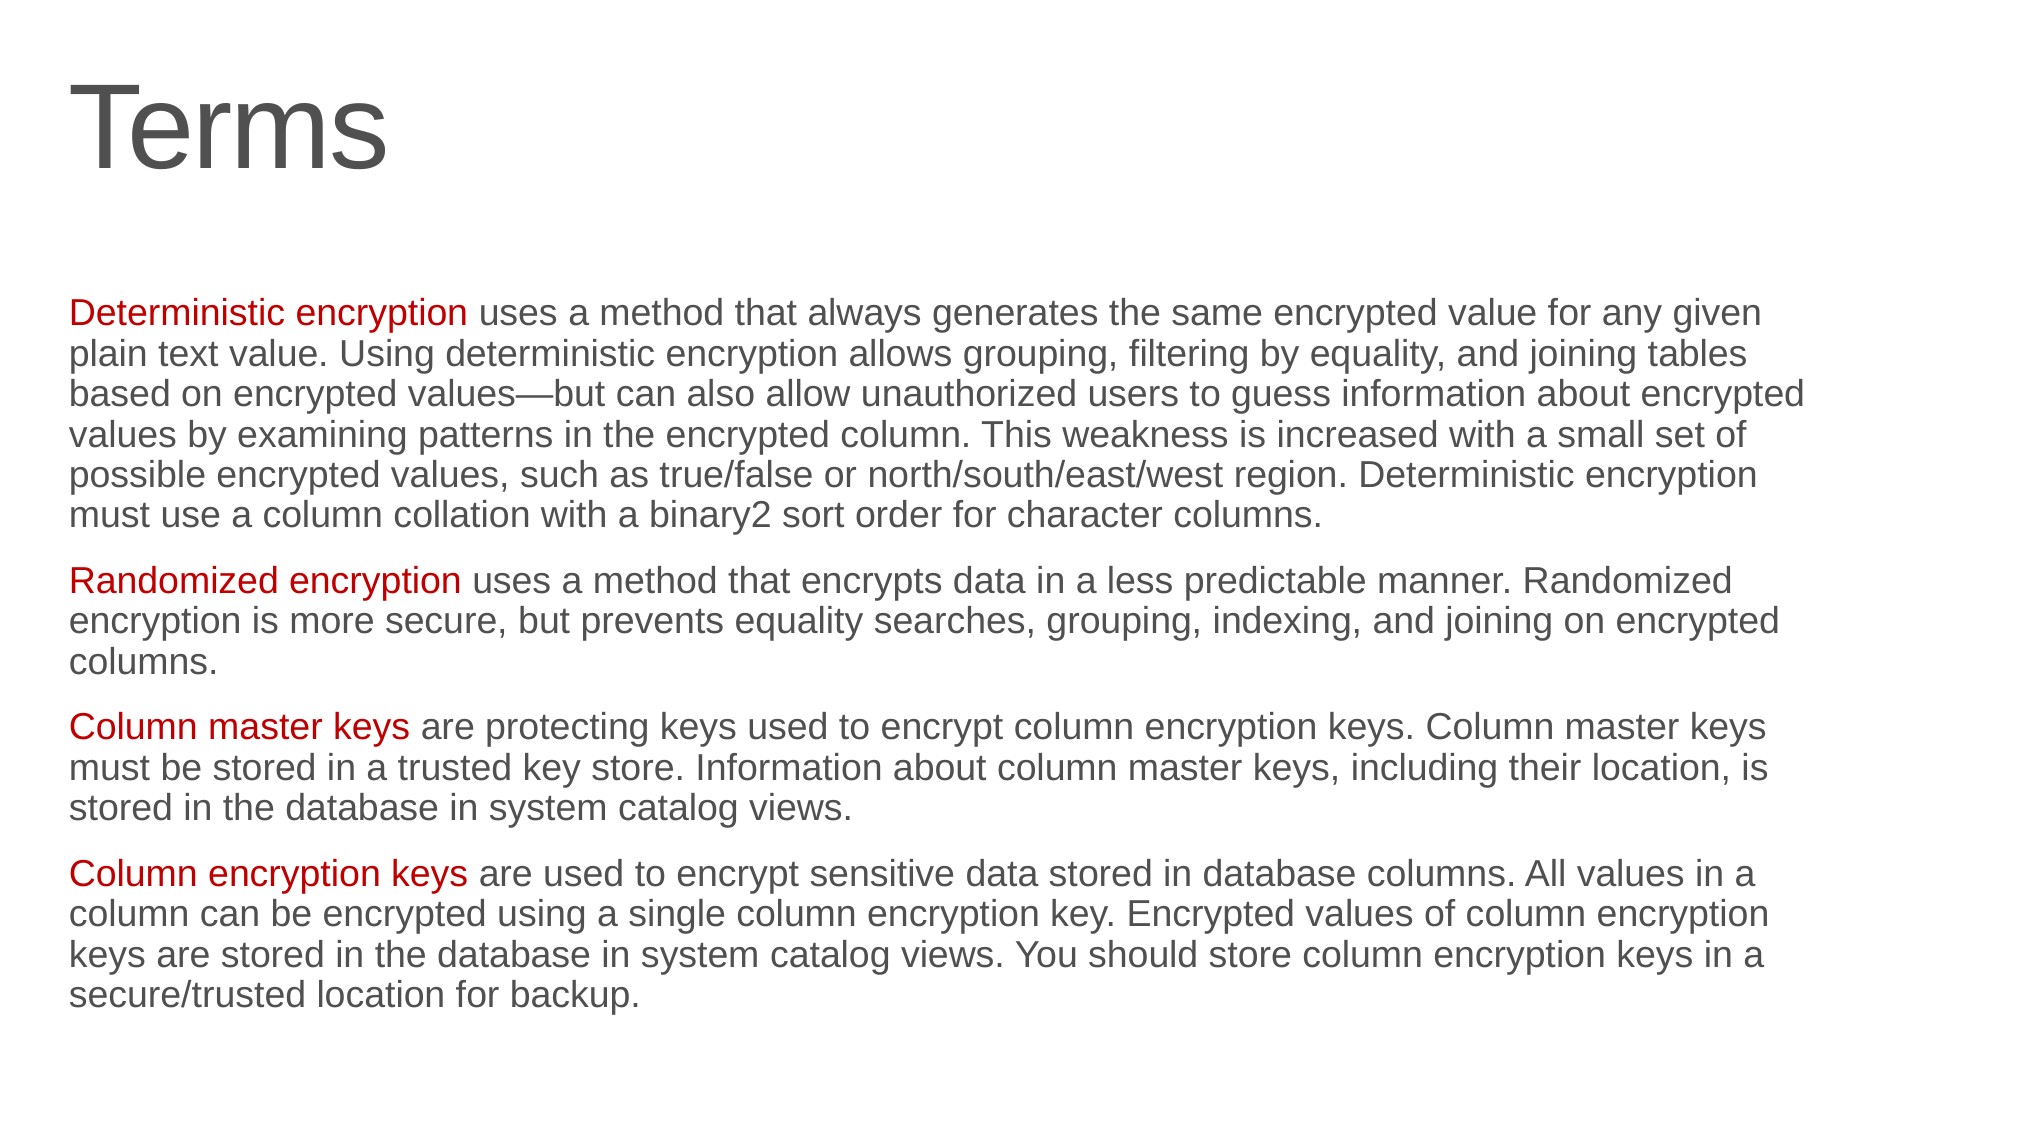

# Terms
Deterministic encryption uses a method that always generates the same encrypted value for any given plain text value. Using deterministic encryption allows grouping, filtering by equality, and joining tables based on encrypted values—but can also allow unauthorized users to guess information about encrypted values by examining patterns in the encrypted column. This weakness is increased with a small set of possible encrypted values, such as true/false or north/south/east/west region. Deterministic encryption must use a column collation with a binary2 sort order for character columns.
Randomized encryption uses a method that encrypts data in a less predictable manner. Randomized encryption is more secure, but prevents equality searches, grouping, indexing, and joining on encrypted columns.
Column master keys are protecting keys used to encrypt column encryption keys. Column master keys must be stored in a trusted key store. Information about column master keys, including their location, is stored in the database in system catalog views.
Column encryption keys are used to encrypt sensitive data stored in database columns. All values in a column can be encrypted using a single column encryption key. Encrypted values of column encryption keys are stored in the database in system catalog views. You should store column encryption keys in a secure/trusted location for backup.